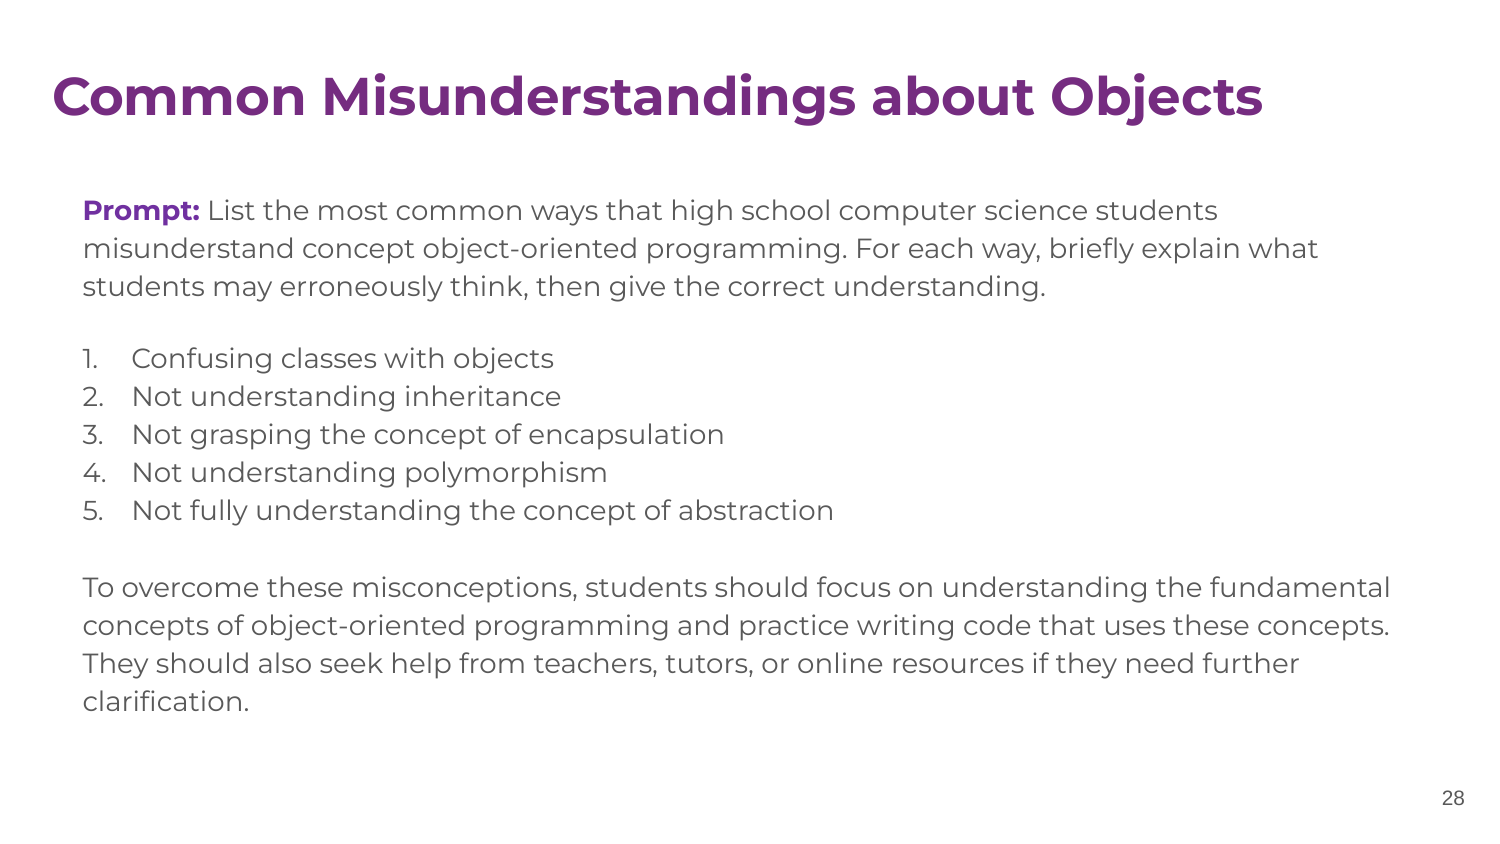

# Common Misunderstandings about Objects
Prompt: List the most common ways that high school computer science students misunderstand concept object-oriented programming. For each way, briefly explain what students may erroneously think, then give the correct understanding.
Confusing classes with objects
Not understanding inheritance
Not grasping the concept of encapsulation
Not understanding polymorphism
Not fully understanding the concept of abstraction

To overcome these misconceptions, students should focus on understanding the fundamental concepts of object-oriented programming and practice writing code that uses these concepts. They should also seek help from teachers, tutors, or online resources if they need further clarification.
28